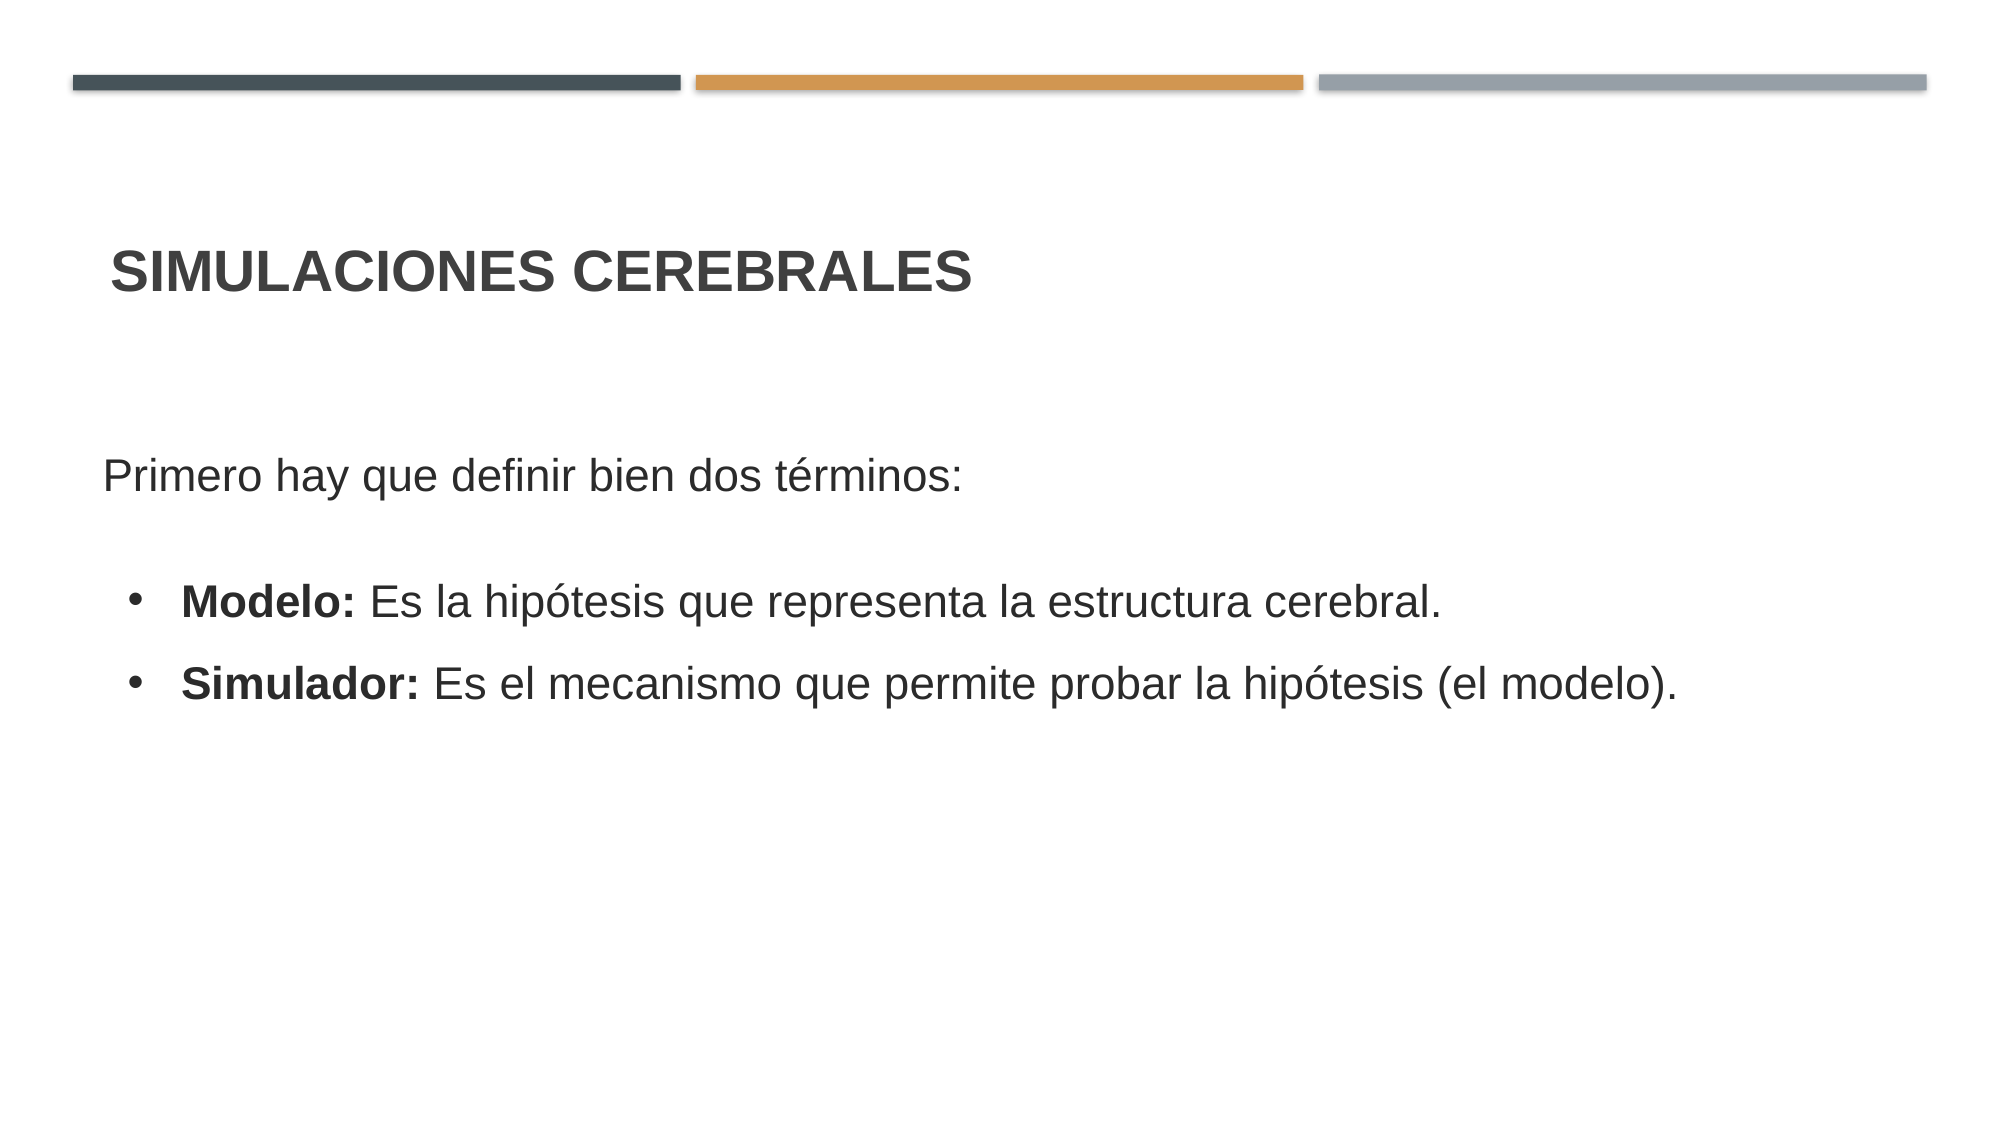

# SIMULACIONES CEREBRALES
Primero hay que definir bien dos términos:
Modelo: Es la hipótesis que representa la estructura cerebral.
Simulador: Es el mecanismo que permite probar la hipótesis (el modelo).